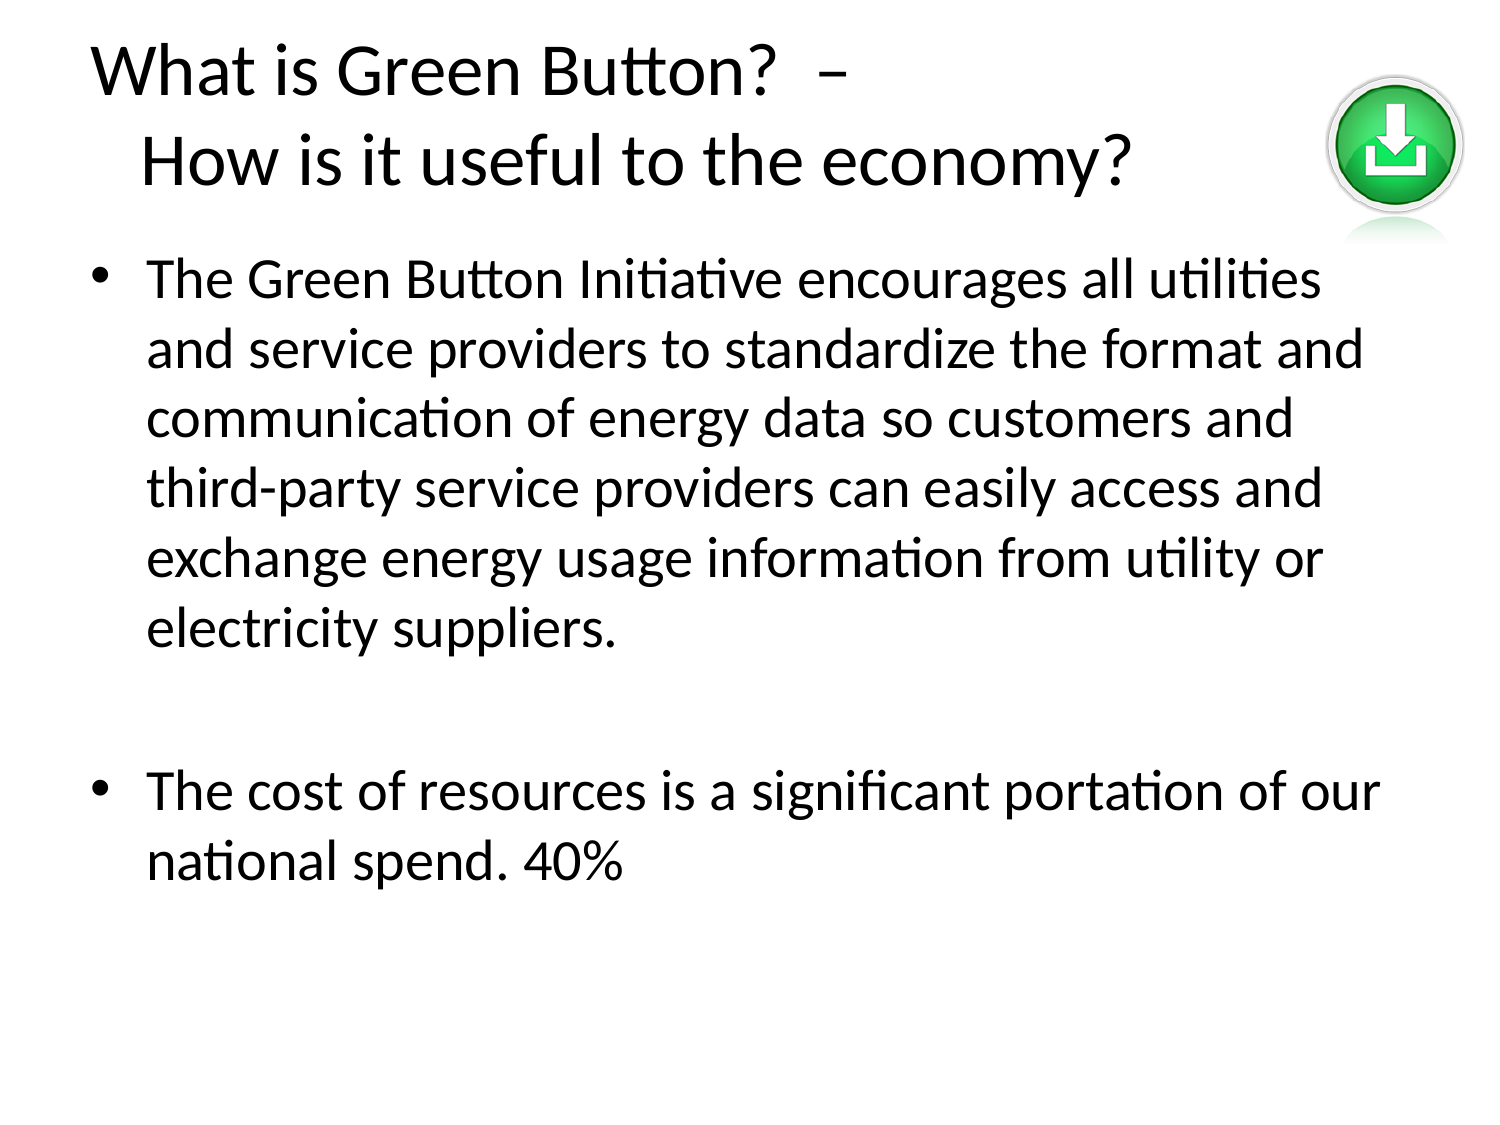

# What is Green Button?  – How is it useful to the economy?
The Green Button Initiative encourages all utilities and service providers to standardize the format and communication of energy data so customers and third-party service providers can easily access and exchange energy usage information from utility or electricity suppliers.

The cost of resources is a significant portation of our national spend. 40%